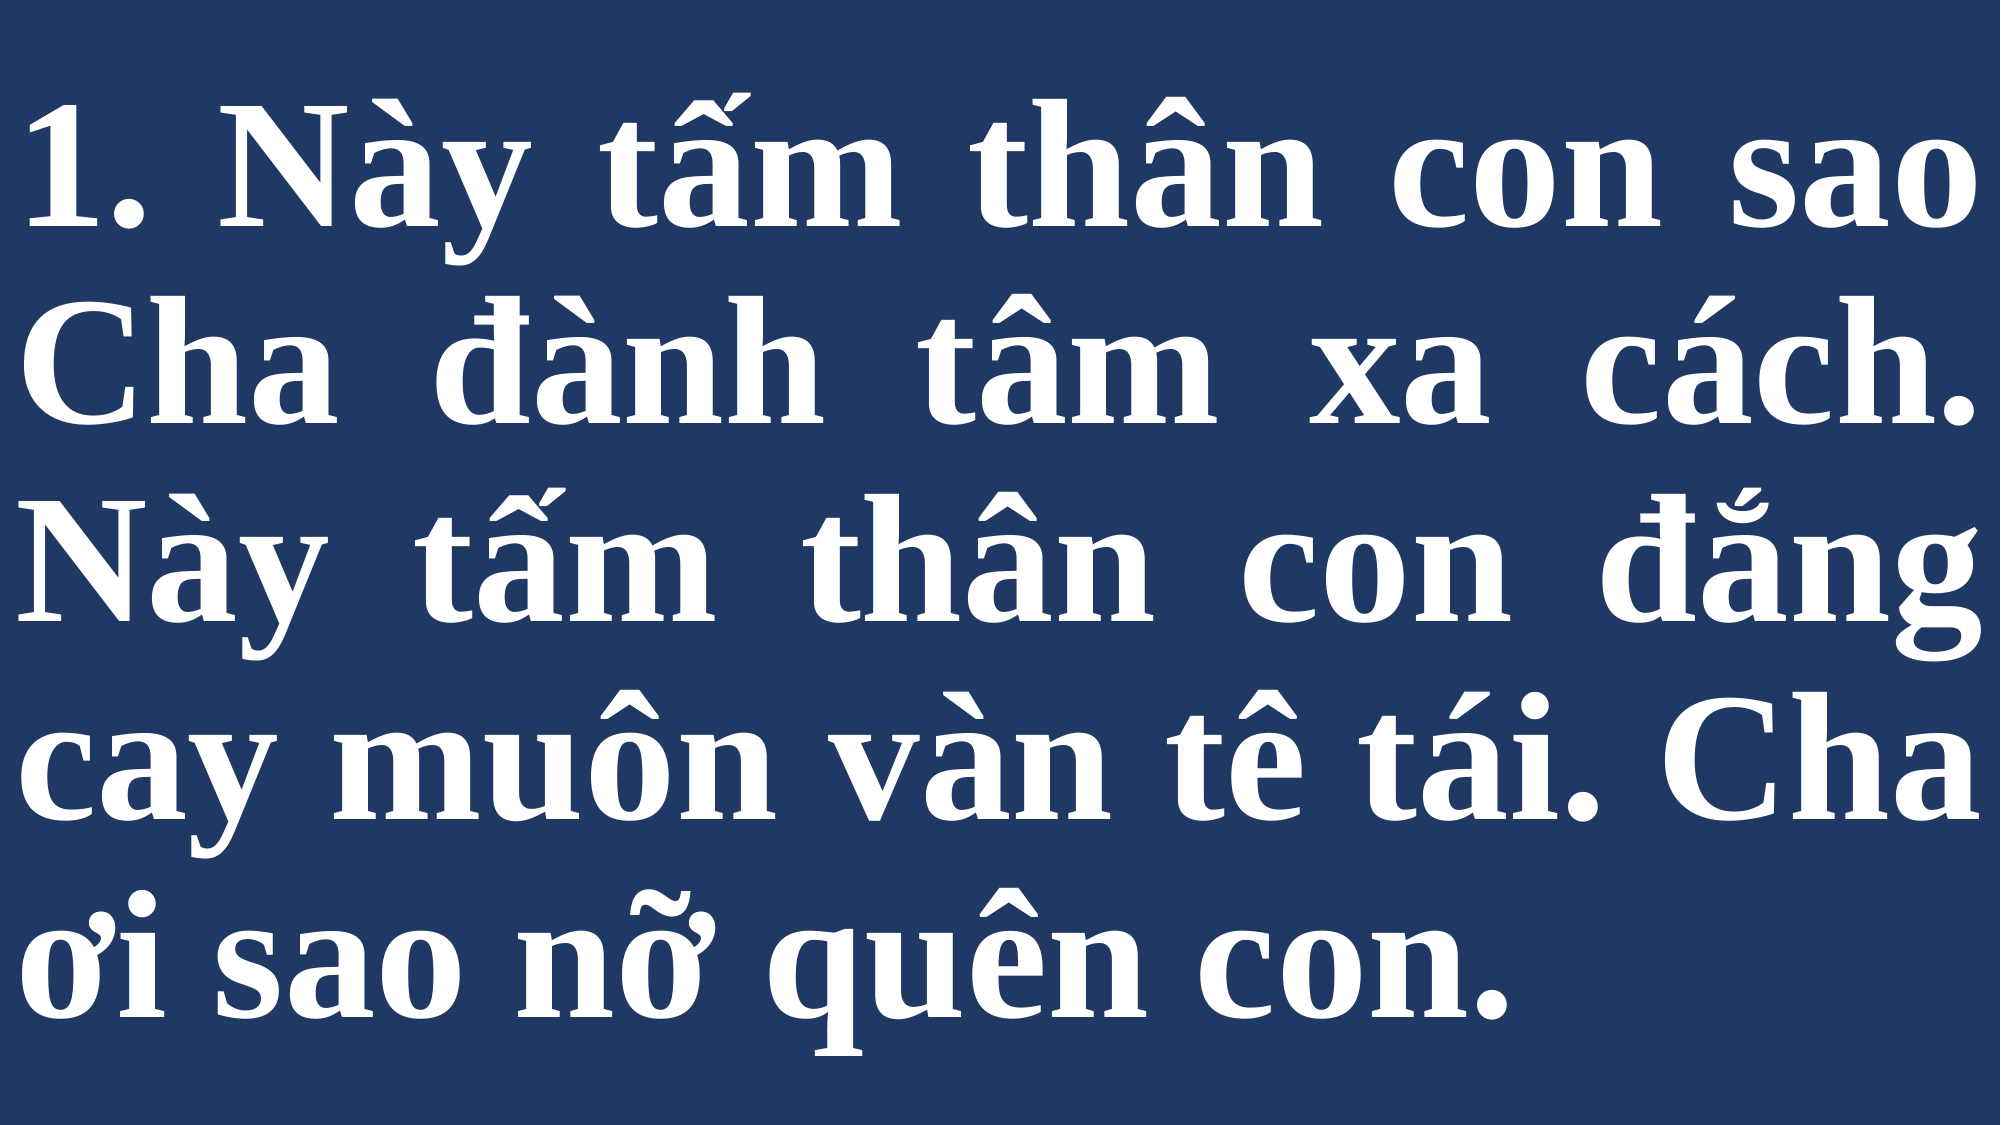

# 1. Này tấm thân con sao Cha đành tâm xa cách. Này tấm thân con đắng cay muôn vàn tê tái. Cha ơi sao nỡ quên con.